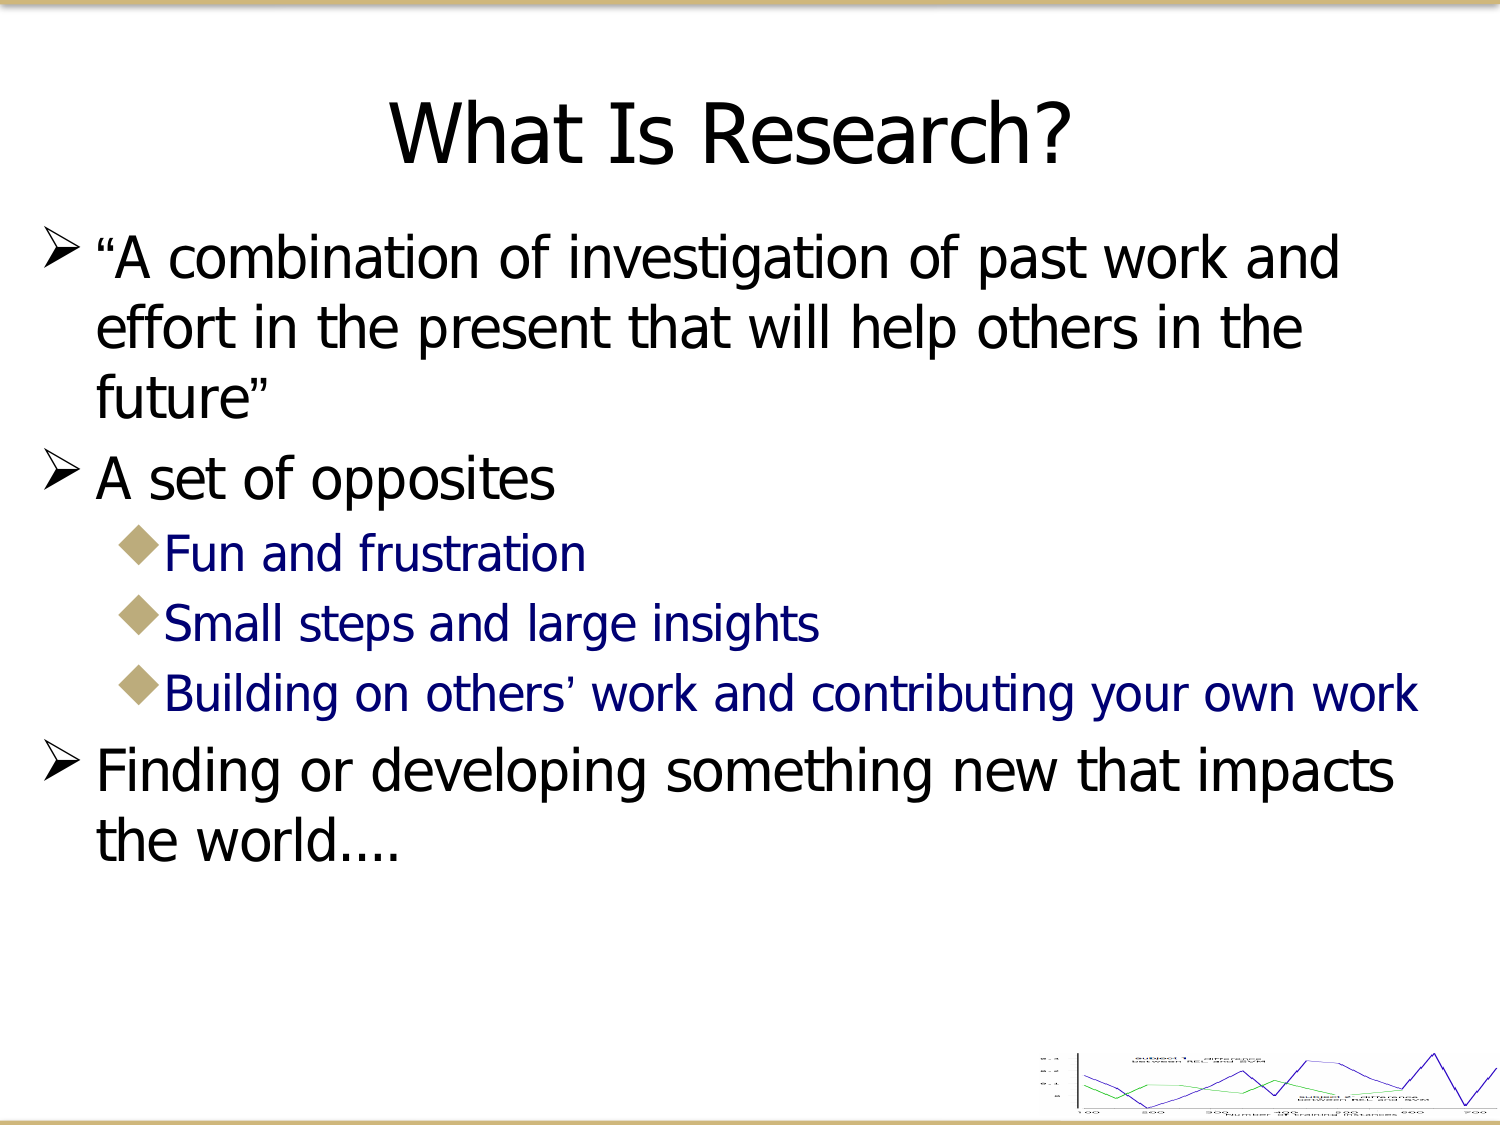

What Is Research?
“A combination of investigation of past work and effort in the present that will help others in the future”
A set of opposites
Fun and frustration
Small steps and large insights
Building on others’ work and contributing your own work
Finding or developing something new that impacts the world….